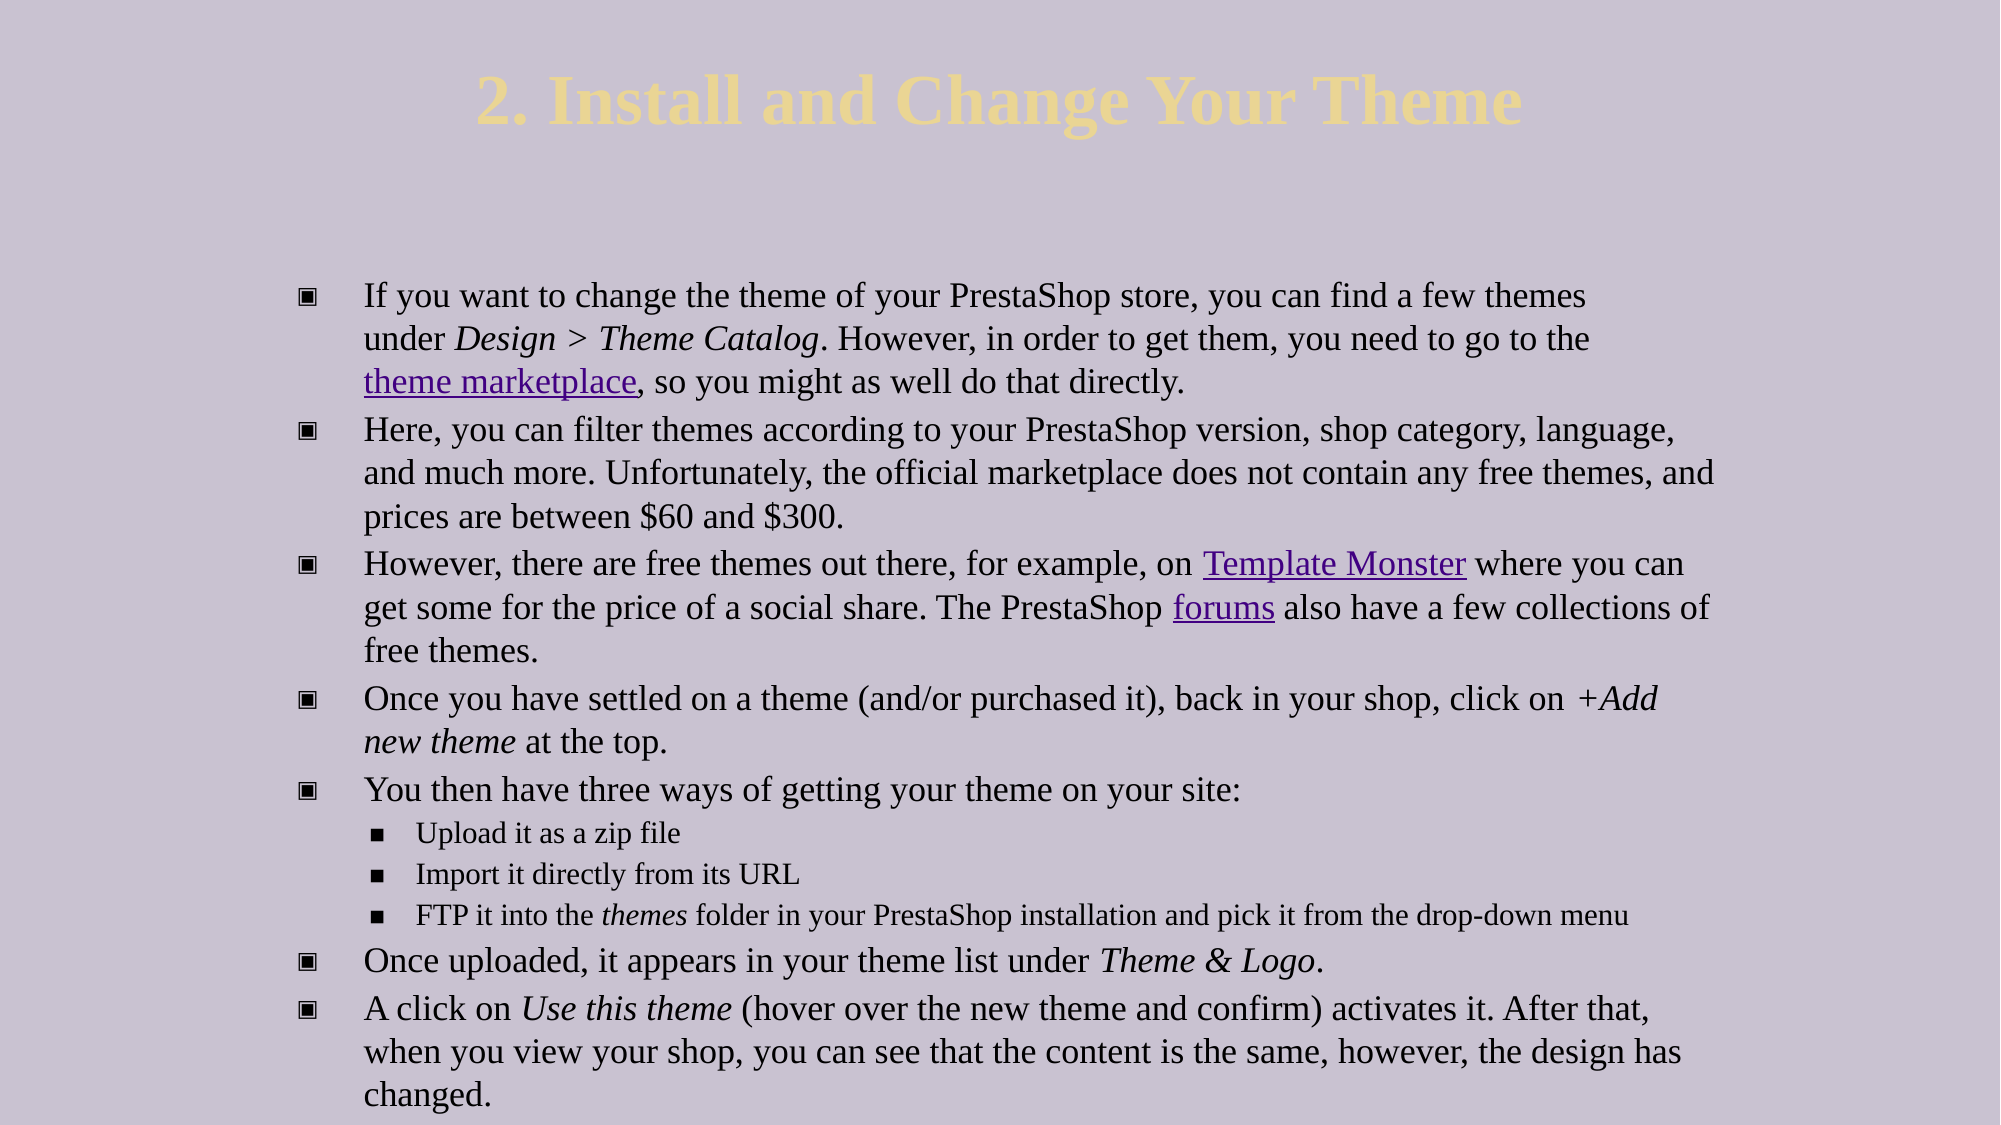

# 2. Install and Change Your Theme
If you want to change the theme of your PrestaShop store, you can find a few themes under Design > Theme Catalog. However, in order to get them, you need to go to the theme marketplace, so you might as well do that directly.
Here, you can filter themes according to your PrestaShop version, shop category, language, and much more. Unfortunately, the official marketplace does not contain any free themes, and prices are between $60 and $300.
However, there are free themes out there, for example, on Template Monster where you can get some for the price of a social share. The PrestaShop forums also have a few collections of free themes.
Once you have settled on a theme (and/or purchased it), back in your shop, click on +Add new theme at the top.
You then have three ways of getting your theme on your site:
Upload it as a zip file
Import it directly from its URL
FTP it into the themes folder in your PrestaShop installation and pick it from the drop-down menu
Once uploaded, it appears in your theme list under Theme & Logo.
A click on Use this theme (hover over the new theme and confirm) activates it. After that, when you view your shop, you can see that the content is the same, however, the design has changed.